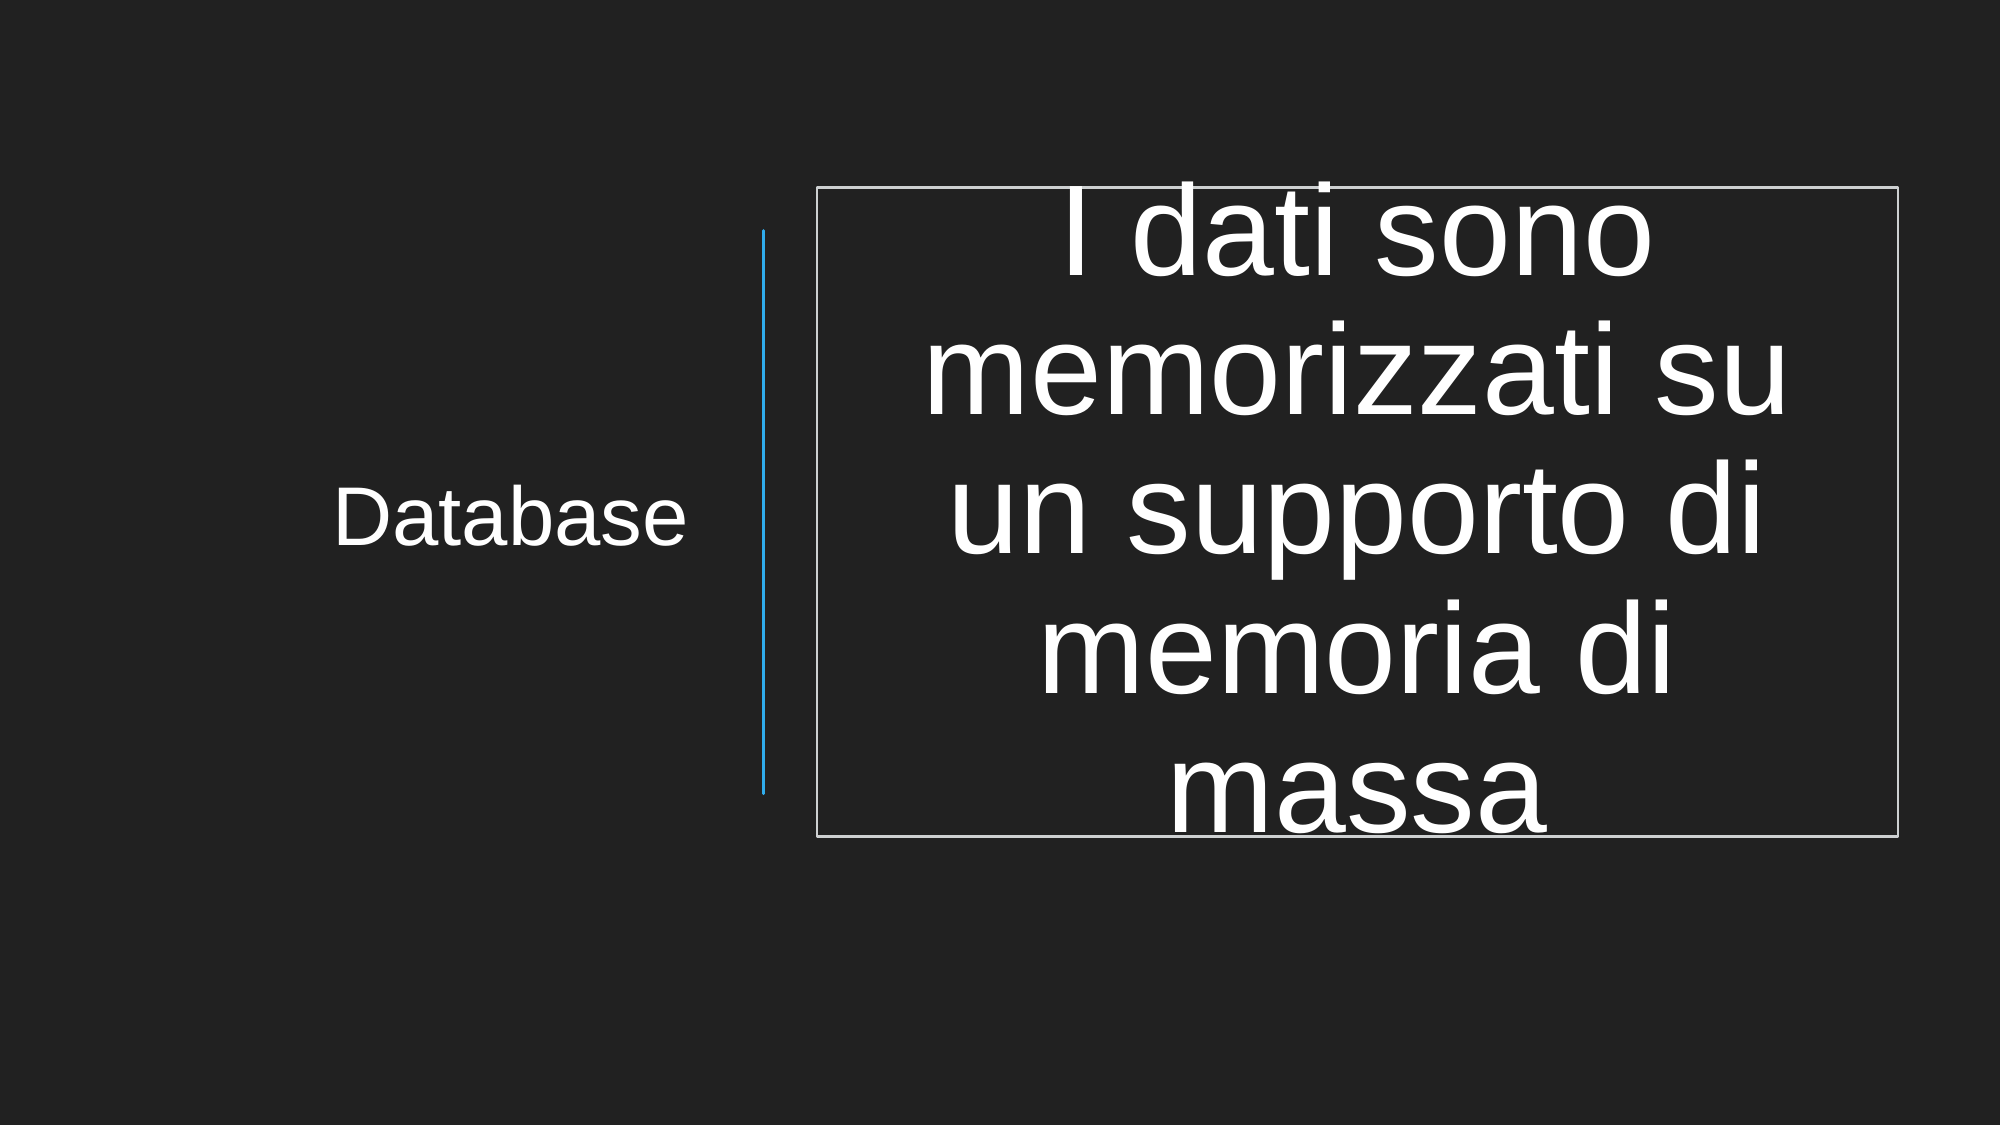

# Database
I dati sono memorizzati su un supporto di memoria di massa